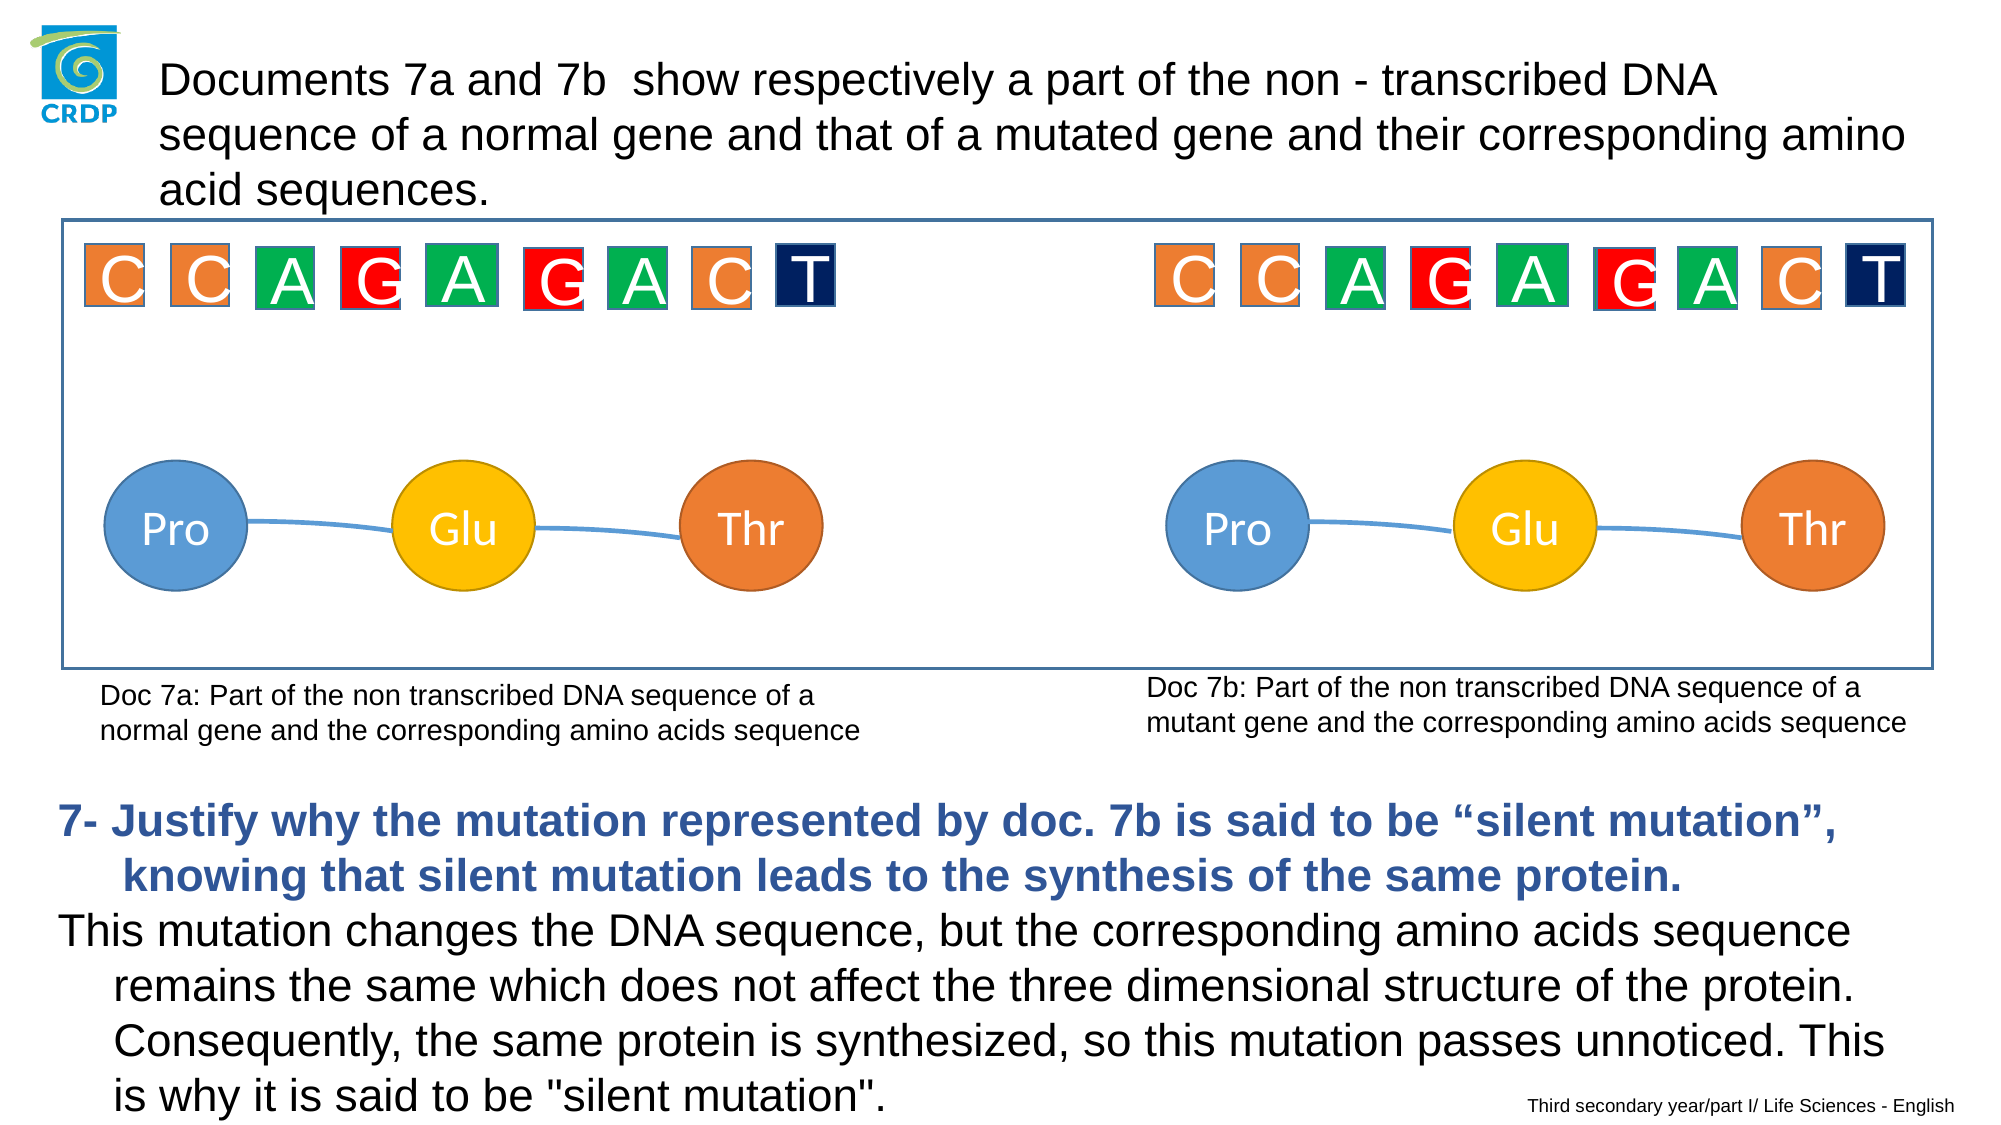

Documents 7a and 7b  show respectively a part of the non - transcribed DNA sequence of a normal gene and that of a mutated gene and their corresponding amino acid sequences.

T
C
A
T
C
C
A
C
A
G
A
C
A
G
A
C
A
G
G
Pro
Glu
Thr
Pro
Glu
Thr

Doc 7b: Part of the non transcribed DNA sequence of a mutant gene and the corresponding amino acids sequence
Doc 7a: Part of the non transcribed DNA sequence of a normal gene and the corresponding amino acids sequence
7- Justify why the mutation represented by doc. 7b is said to be “silent mutation”, knowing that silent mutation leads to the synthesis of the same protein.
This mutation changes the DNA sequence, but the corresponding amino acids sequence remains the same which does not affect the three dimensional structure of the protein. Consequently, the same protein is synthesized, so this mutation passes unnoticed. This is why it is said to be "silent mutation".
Third secondary year/part I/ Life Sciences - English